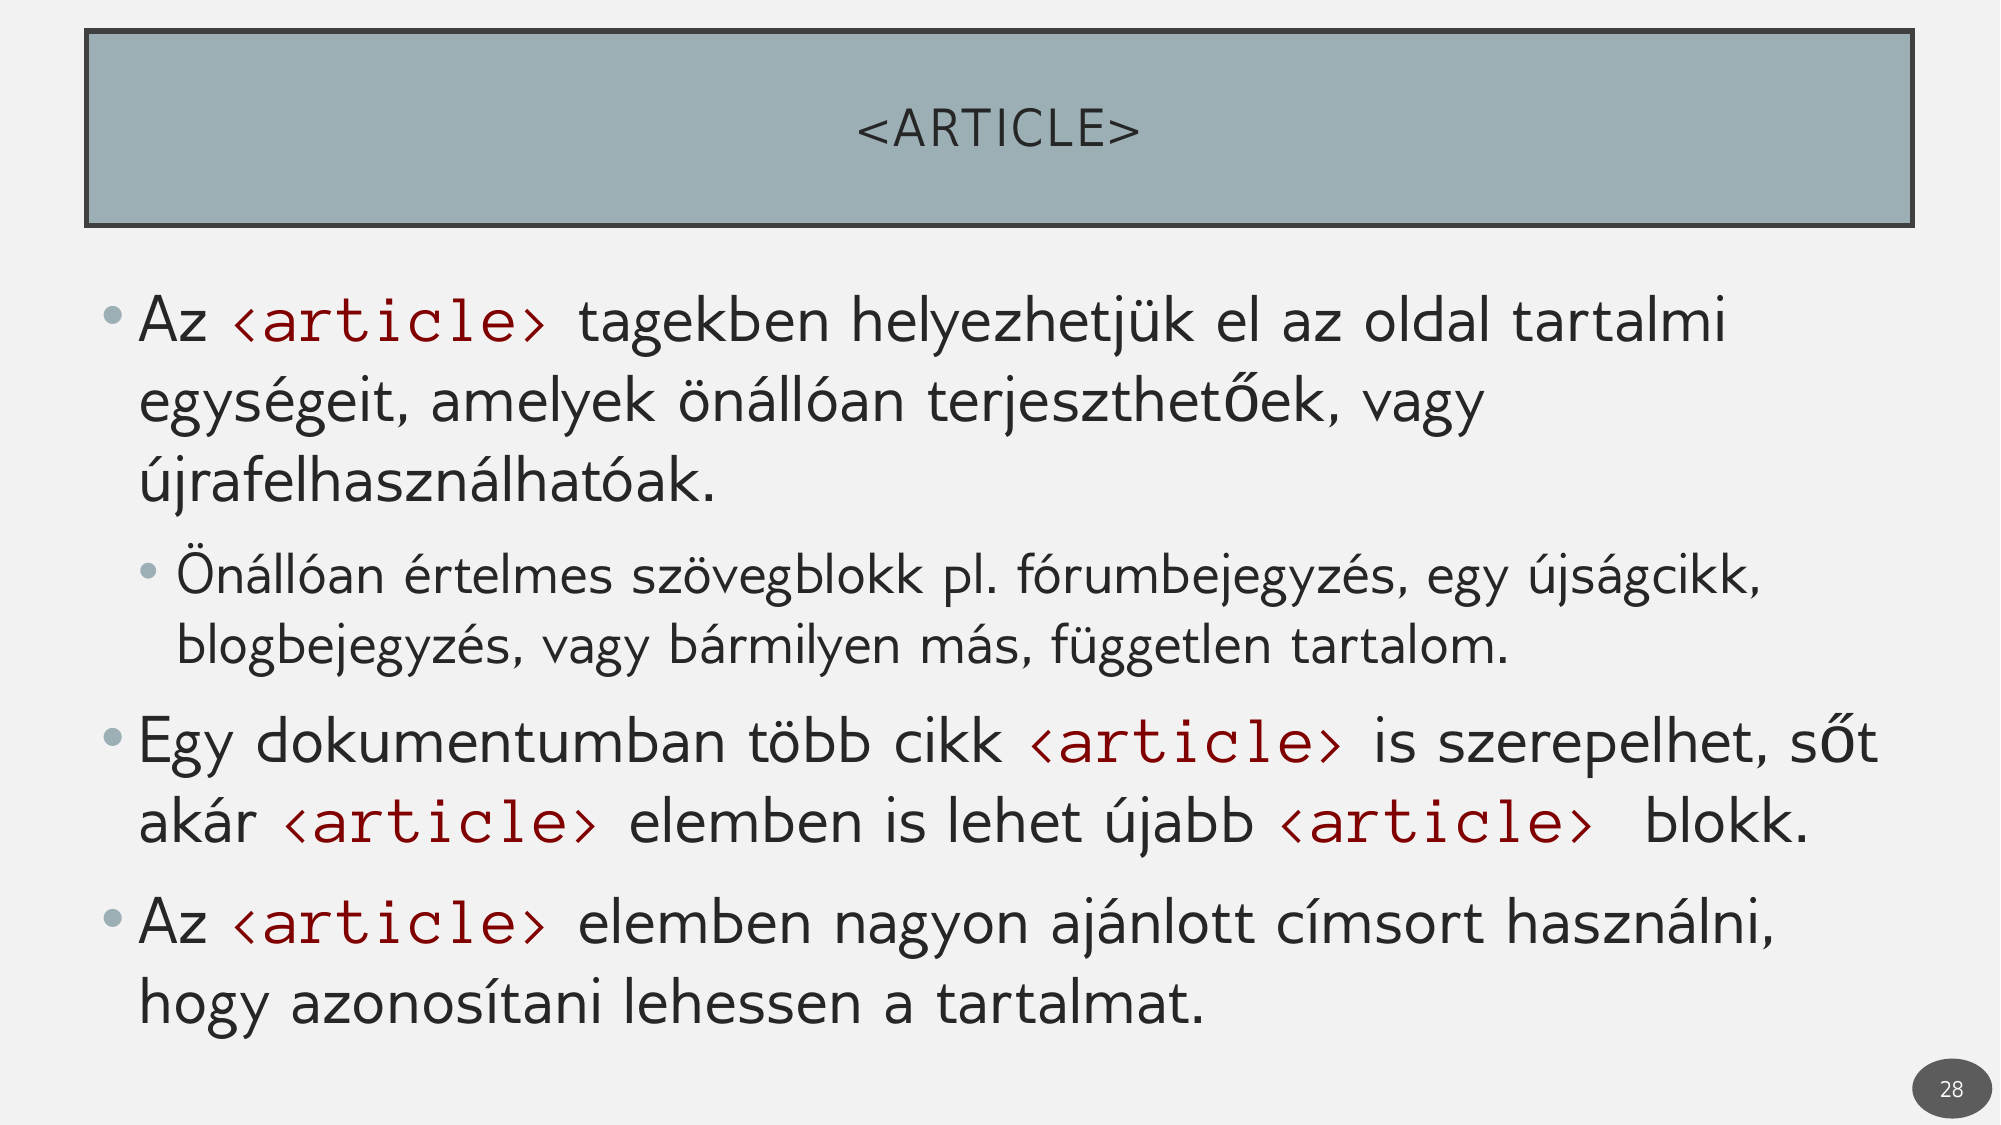

# <article>
Az <article> tagekben helyezhetjük el az oldal tartalmi egységeit, amelyek önállóan terjeszthetőek, vagy újrafelhasználhatóak.
Önállóan értelmes szövegblokk pl. fórumbejegyzés, egy újságcikk, blogbejegyzés, vagy bármilyen más, független tartalom.
Egy dokumentumban több cikk <article> is szerepelhet, sőt akár <article> elemben is lehet újabb <article>  blokk.
Az <article> elemben nagyon ajánlott címsort használni, hogy azonosítani lehessen a tartalmat.

28